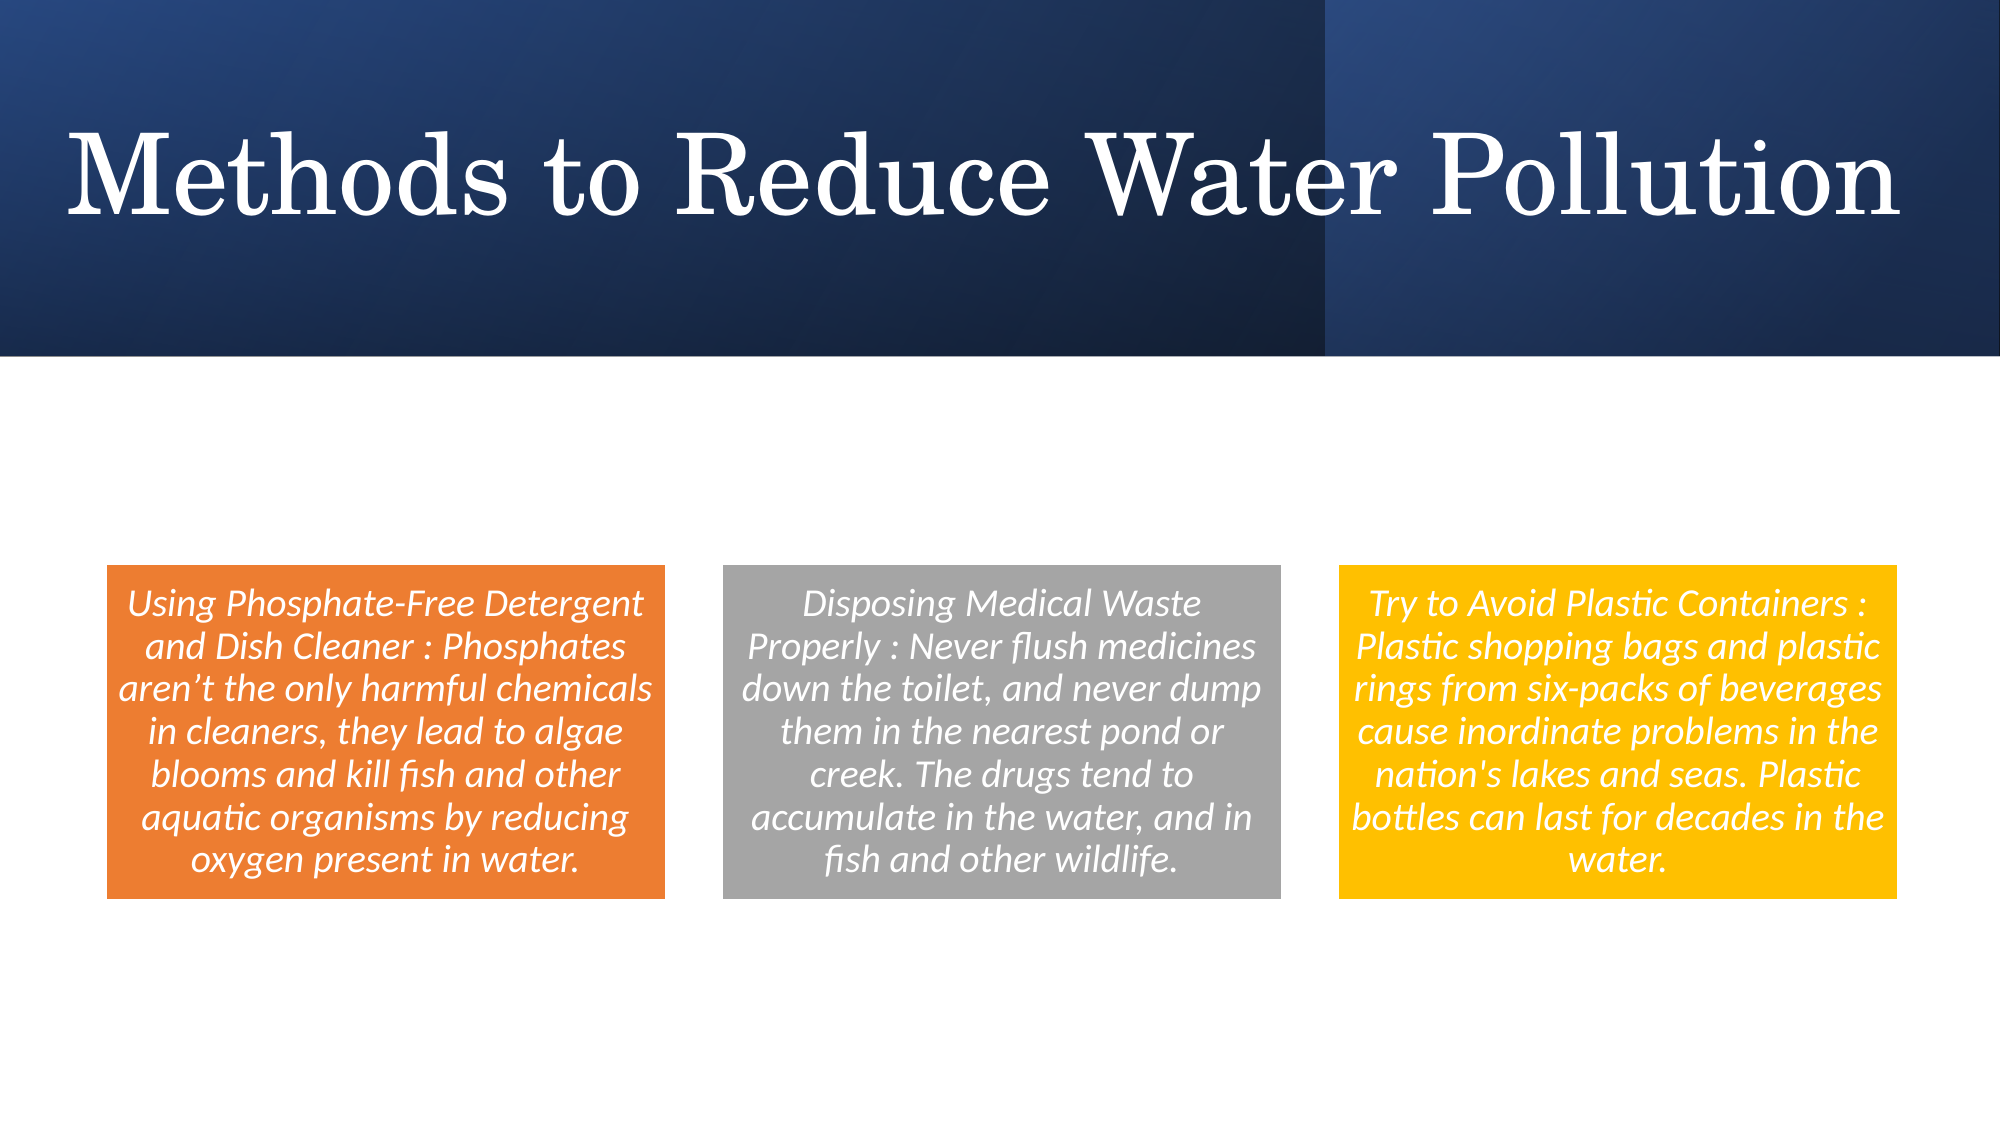

# Methods to Reduce Water Pollution
Using Phosphate-Free Detergent and Dish Cleaner : Phosphates aren’t the only harmful chemicals in cleaners, they lead to algae blooms and kill fish and other aquatic organisms by reducing oxygen present in water.
Disposing Medical Waste Properly : Never flush medicines down the toilet, and never dump them in the nearest pond or creek. The drugs tend to accumulate in the water, and in fish and other wildlife.
Try to Avoid Plastic Containers : Plastic shopping bags and plastic rings from six-packs of beverages cause inordinate problems in the nation's lakes and seas. Plastic bottles can last for decades in the water.